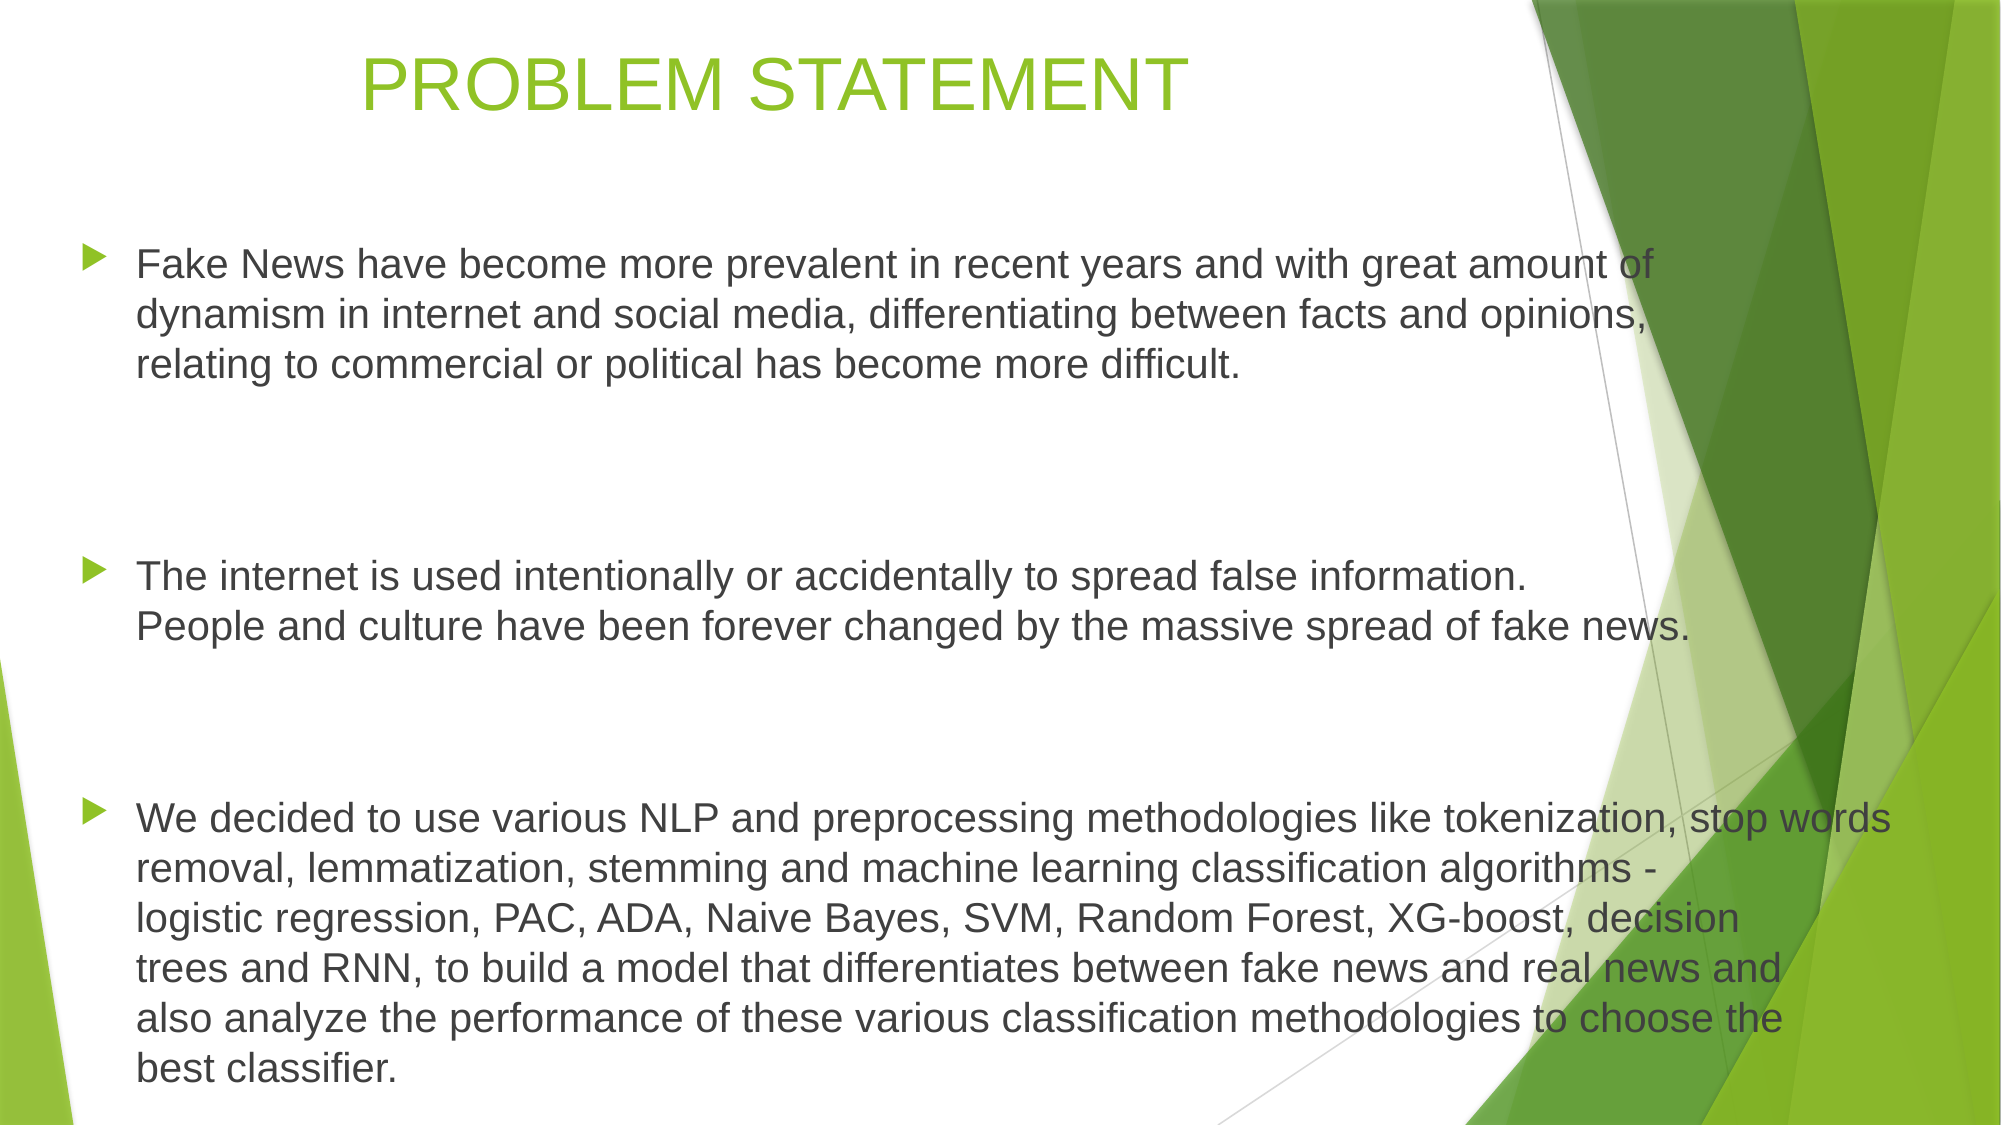

# PROBLEM STATEMENT
Fake News have become more prevalent in recent years and with great amount of
dynamism in internet and social media, differentiating between facts and opinions,
relating to commercial or political has become more difficult.

The internet is used intentionally or accidentally to spread false information.
People and culture have been forever changed by the massive spread of fake news.

We decided to use various NLP and preprocessing methodologies like tokenization, stop words removal, lemmatization, stemming and machine learning classification algorithms -
logistic regression, PAC, ADA, Naive Bayes, SVM, Random Forest, XG-boost, decision
trees and RNN, to build a model that differentiates between fake news and real news and
also analyze the performance of these various classification methodologies to choose the
best classifier.